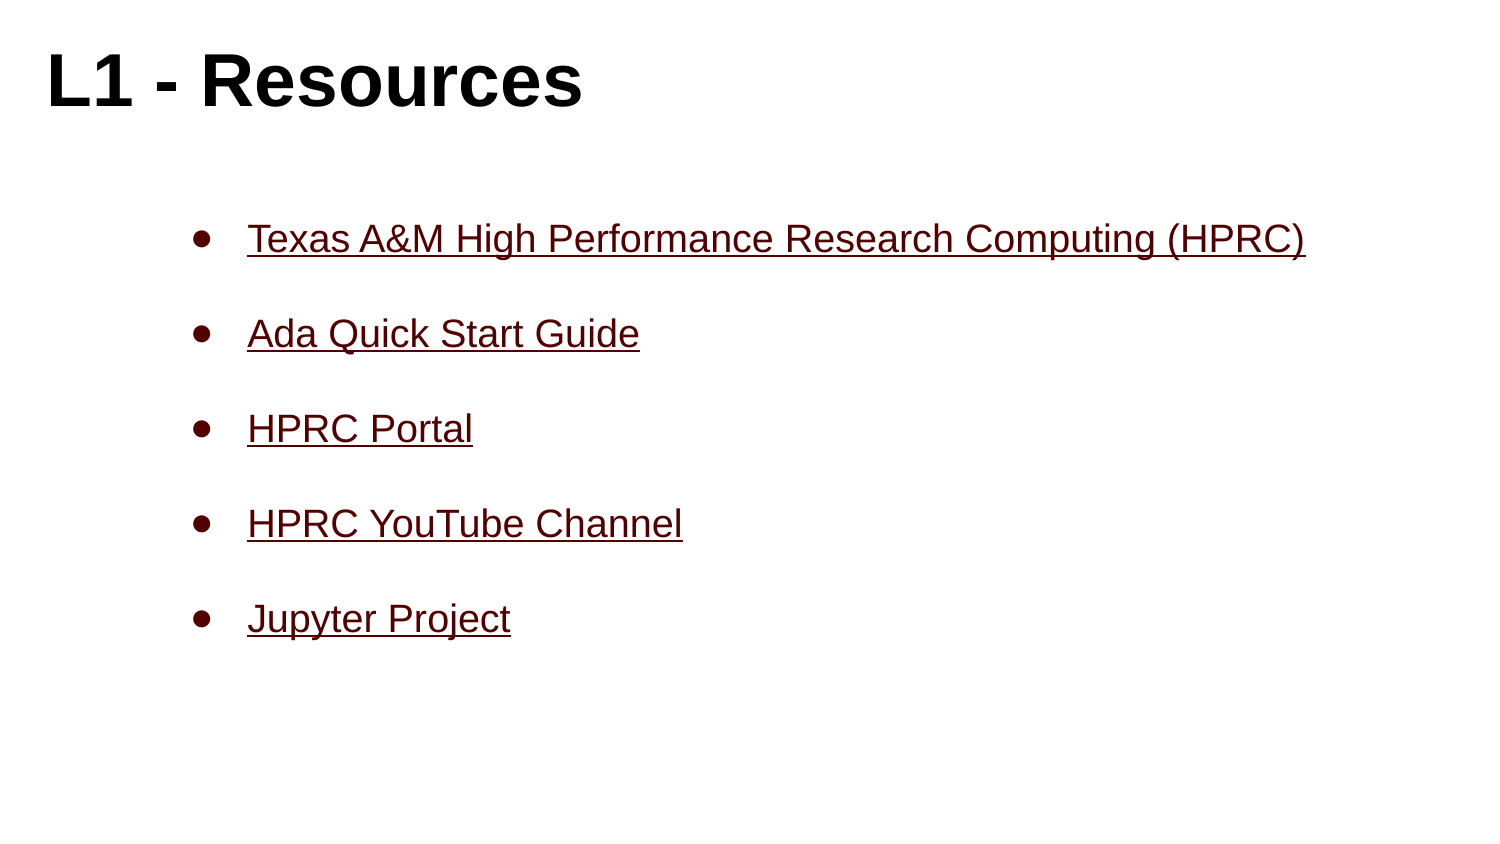

# L1 - Resources
Texas A&M High Performance Research Computing (HPRC)

Ada Quick Start Guide

HPRC Portal

HPRC YouTube Channel

Jupyter Project